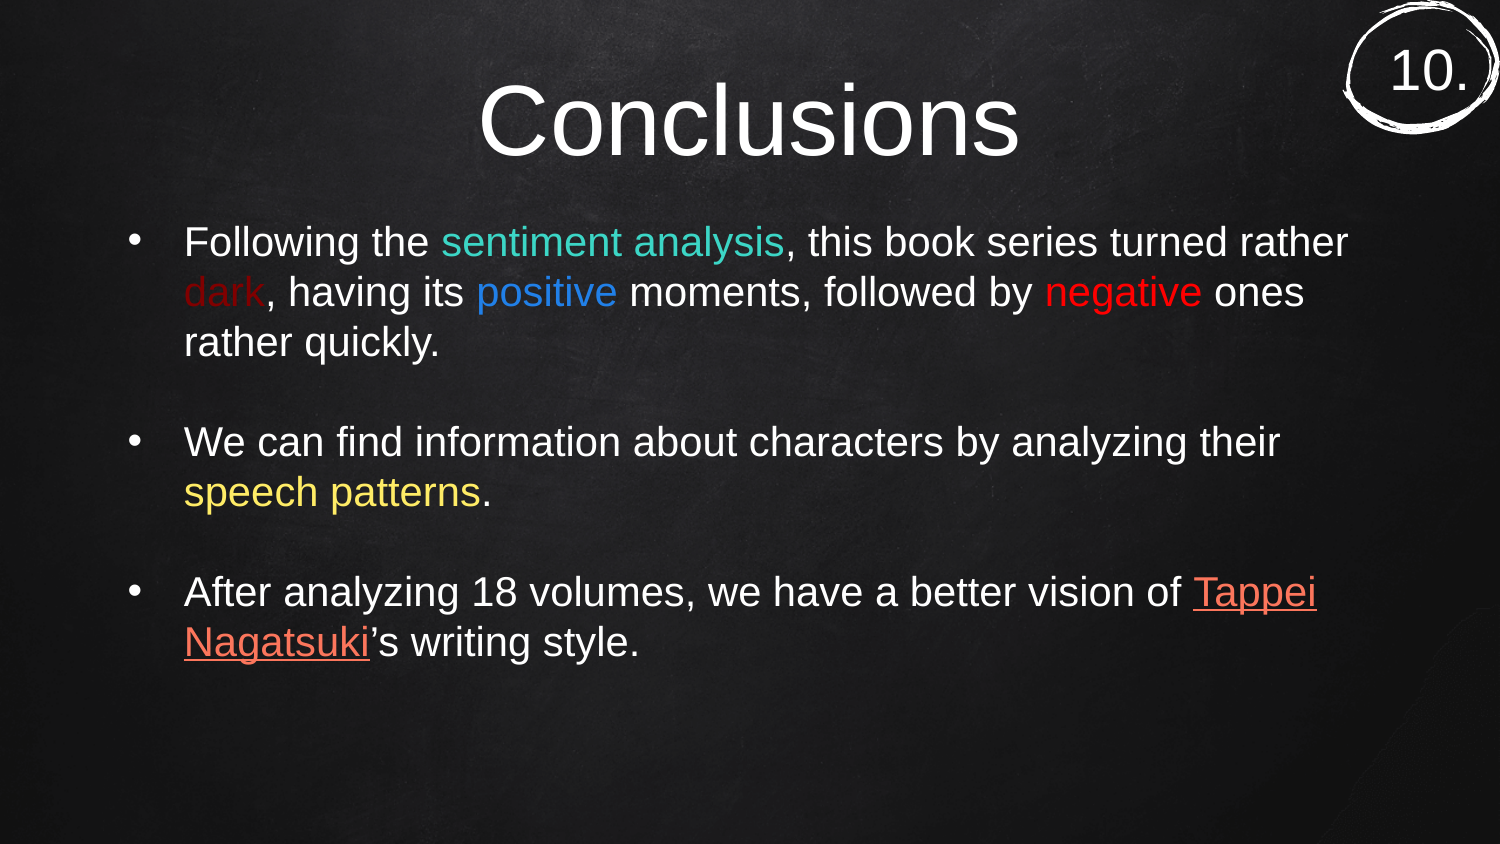

# Conclusions

10.
Following the sentiment analysis, this book series turned rather dark, having its positive moments, followed by negative ones rather quickly.

We can find information about characters by analyzing their speech patterns.

After analyzing 18 volumes, we have a better vision of Tappei Nagatsuki’s writing style.